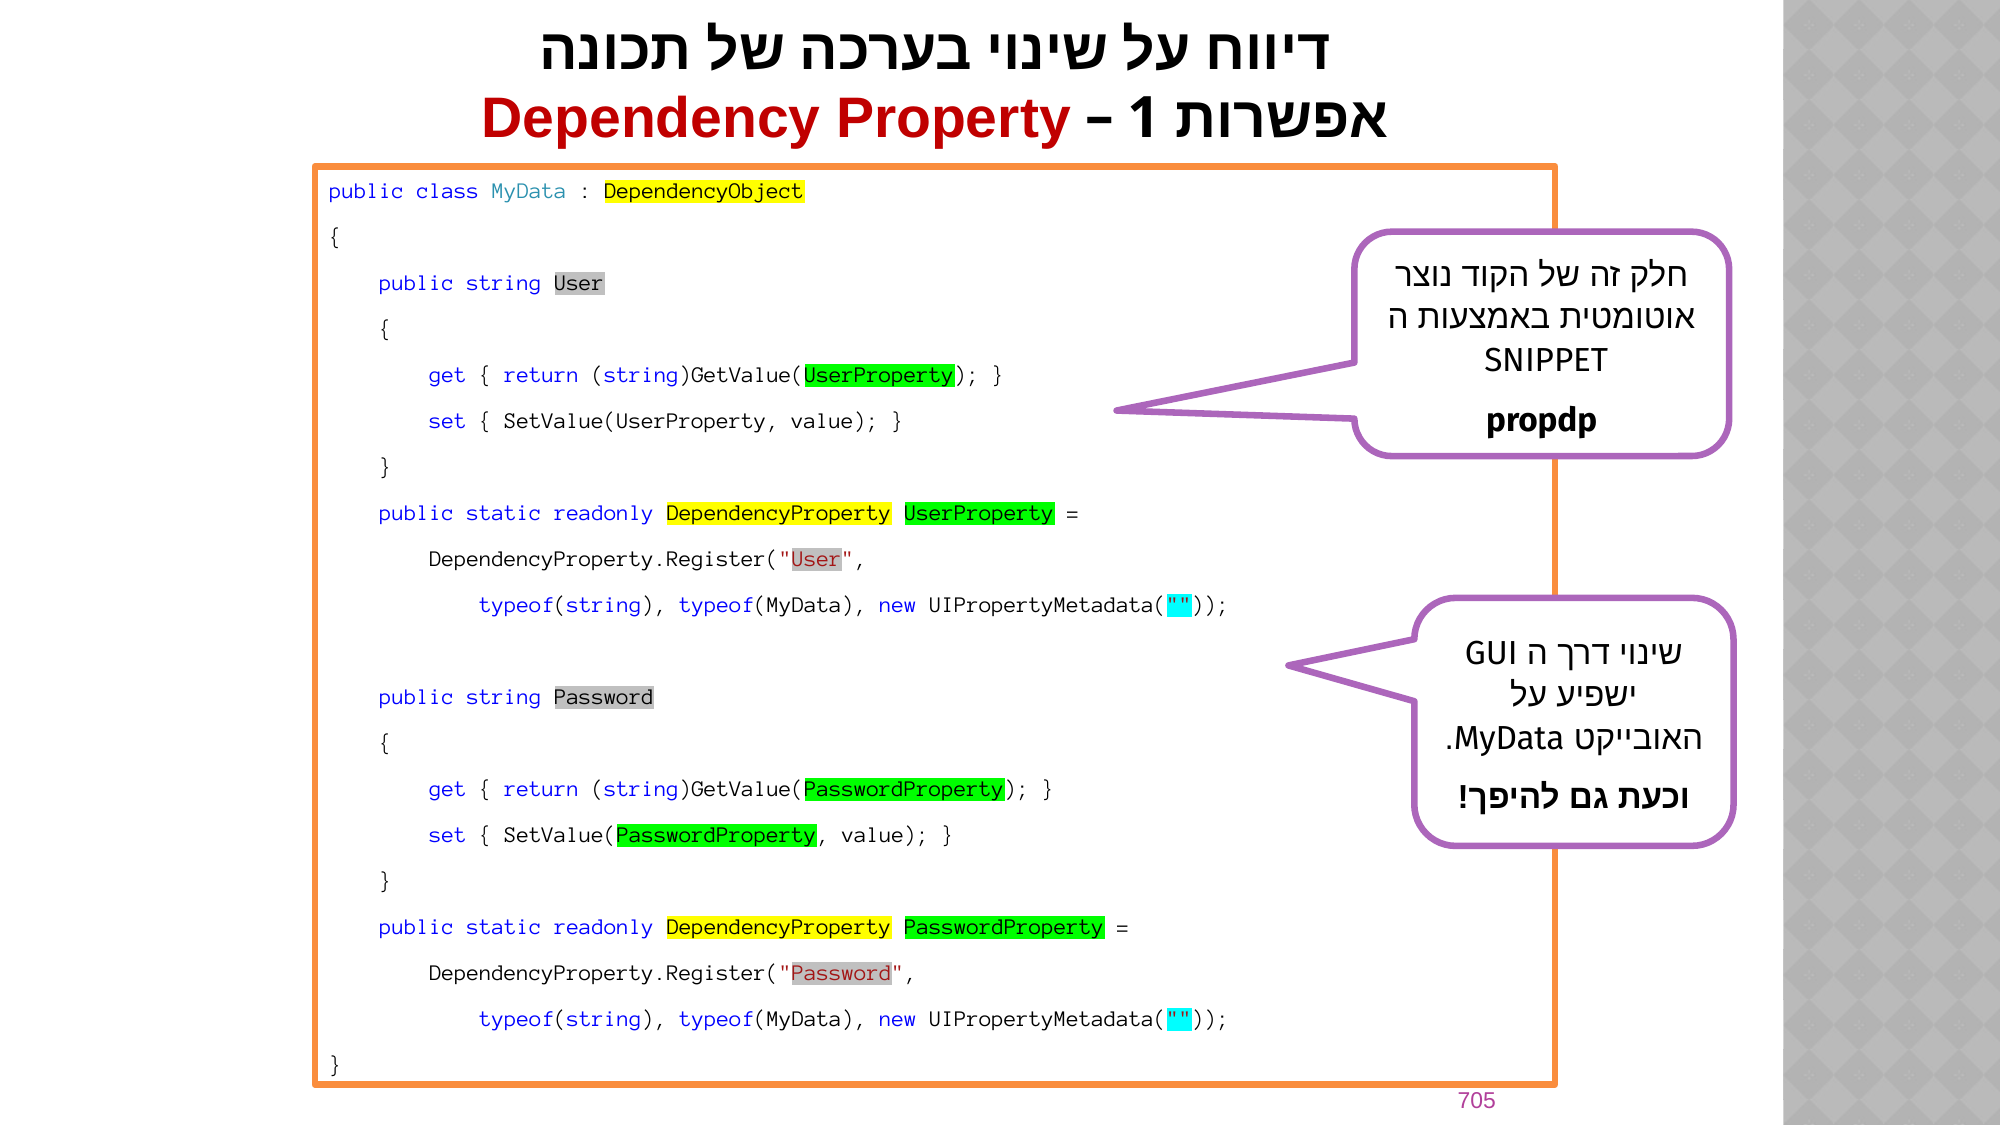

# דיווח על שינוי בערכה של תכונה אפשרות 1 – Dependency Property
public class MyData : DependencyObject
{
    public string User
    {
        get { return (string)GetValue(UserProperty); }
        set { SetValue(UserProperty, value); }
    }
    public static readonly DependencyProperty UserProperty =
        DependencyProperty.Register("User",
        	typeof(string), typeof(MyData), new UIPropertyMetadata(""));

    public string Password
    {
        get { return (string)GetValue(PasswordProperty); }
        set { SetValue(PasswordProperty, value); }
    }
    public static readonly DependencyProperty PasswordProperty =
        DependencyProperty.Register("Password",
        	typeof(string), typeof(MyData), new UIPropertyMetadata(""));
}
חלק זה של הקוד נוצר אוטומטית באמצעות ה SNIPPET
propdp
שינוי דרך ה GUI ישפיע על האובייקט MyData.
וכעת גם להיפך!
705